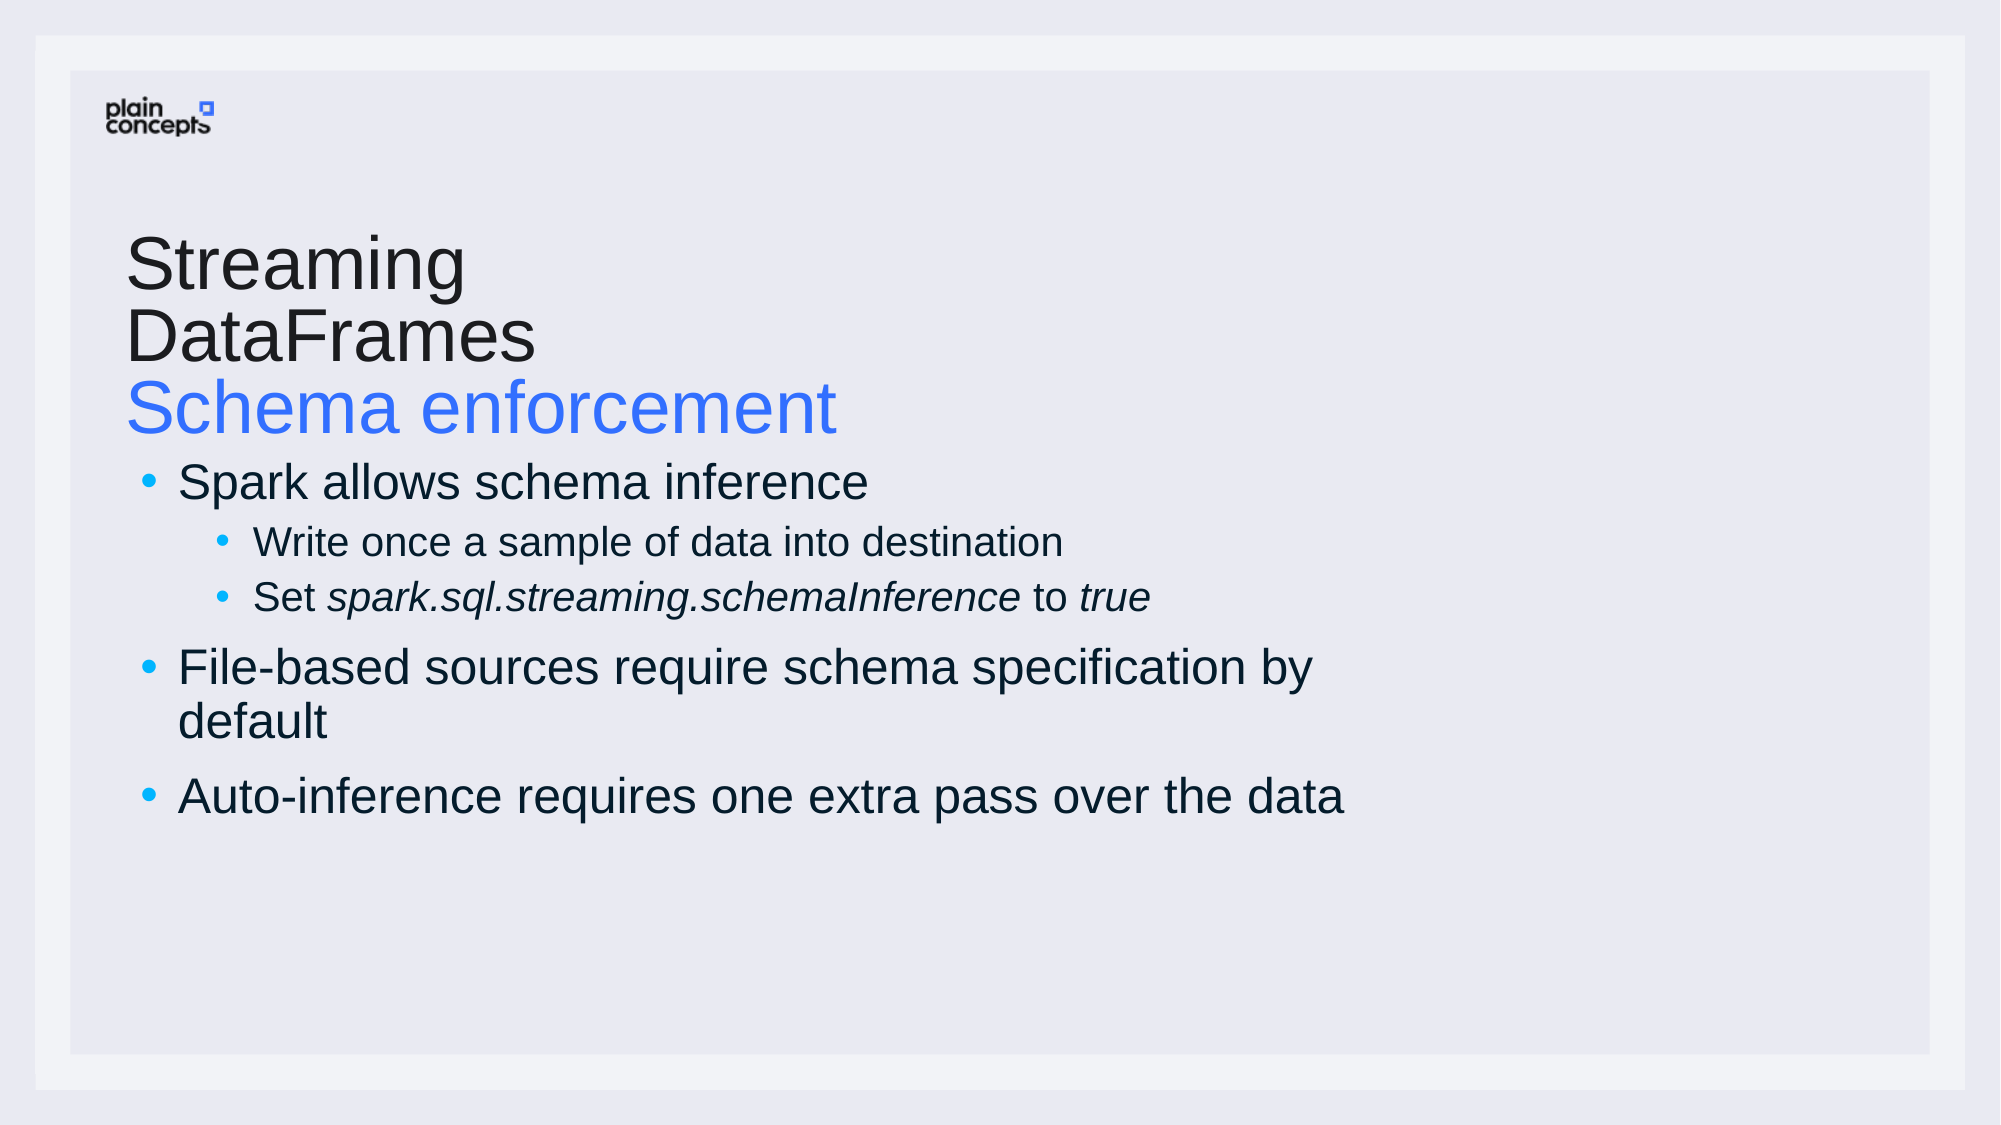

# Streaming DataFrames Schema enforcement
Spark allows schema inference
Write once a sample of data into destination
Set spark.sql.streaming.schemaInference to true
File-based sources require schema specification by default
Auto-inference requires one extra pass over the data